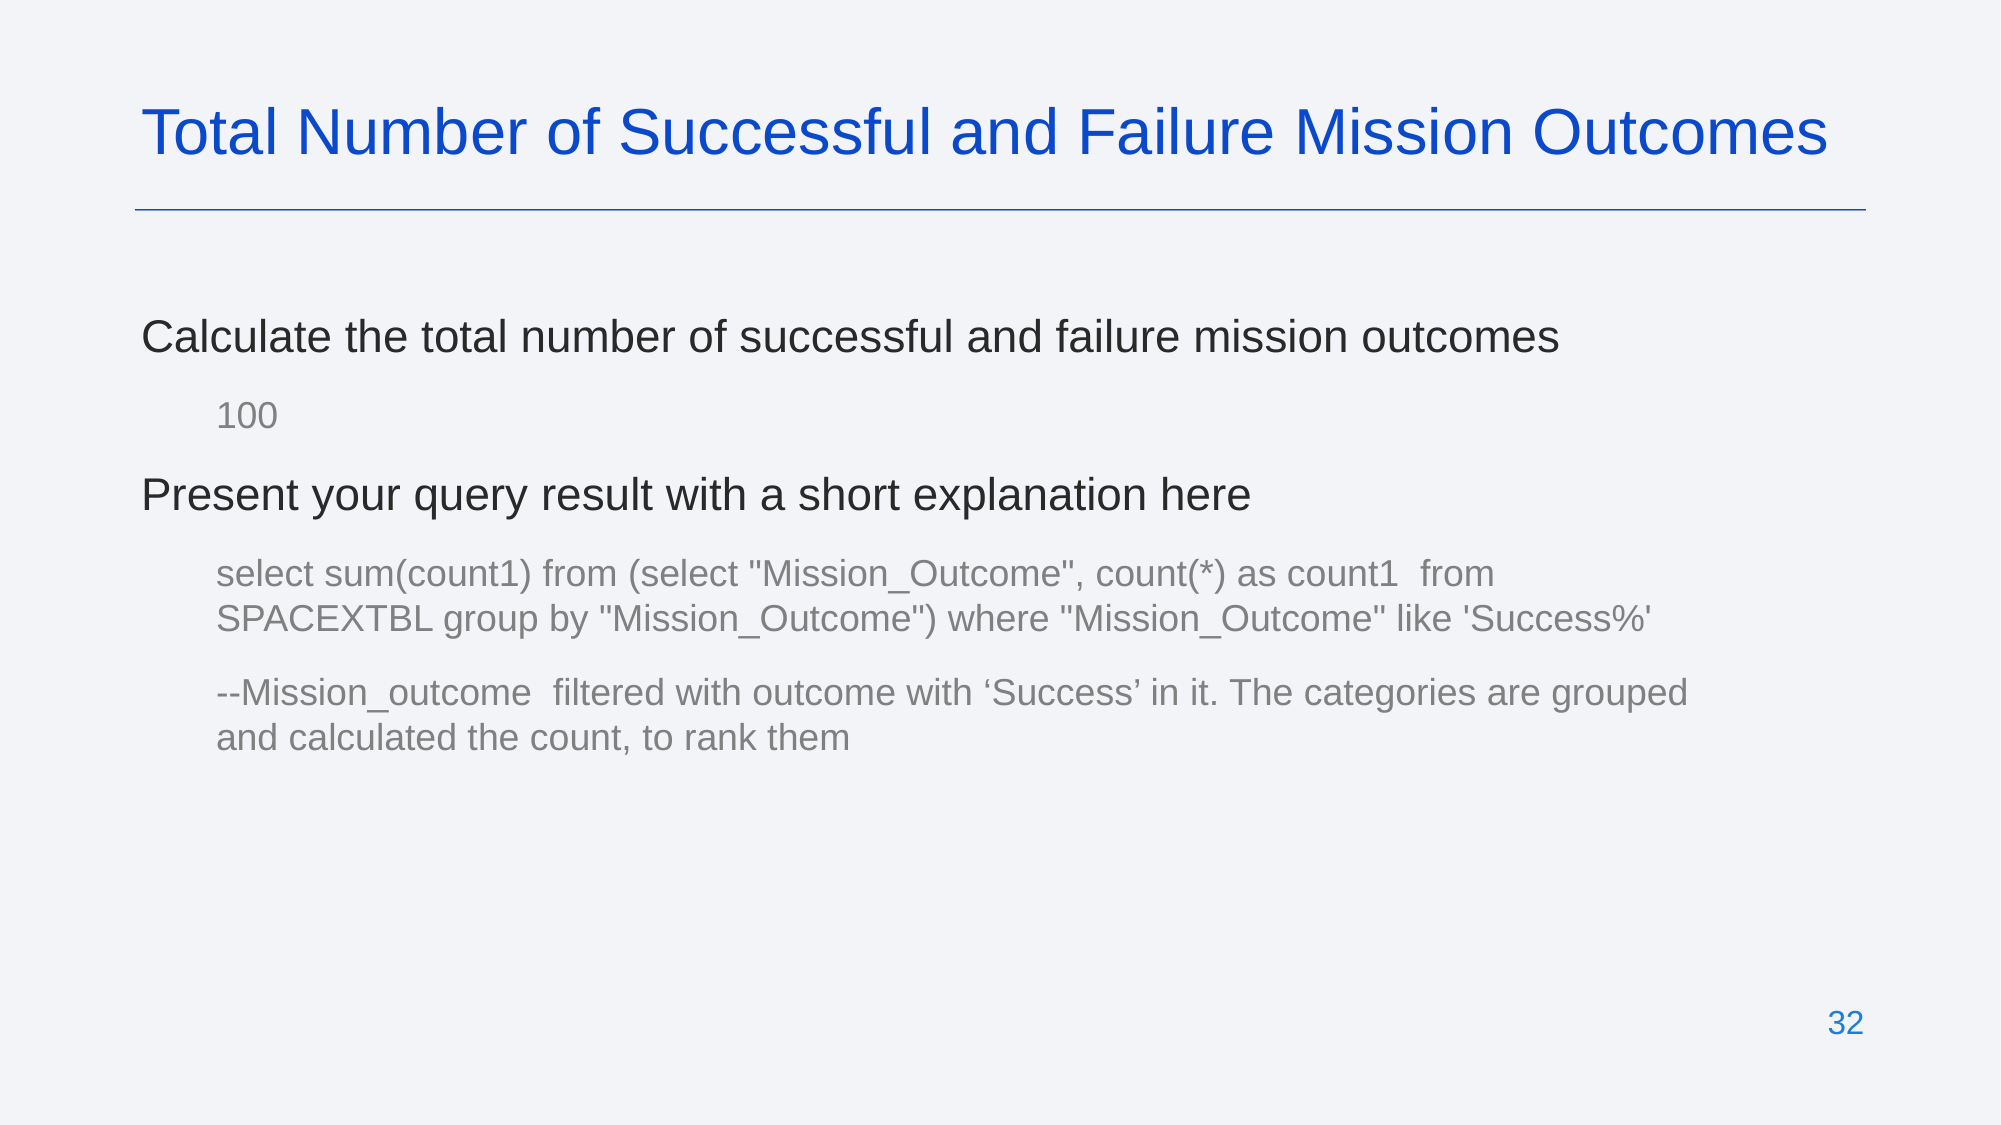

Total Number of Successful and Failure Mission Outcomes
Calculate the total number of successful and failure mission outcomes
100
Present your query result with a short explanation here
select sum(count1) from (select "Mission_Outcome", count(*) as count1  from SPACEXTBL group by "Mission_Outcome") where "Mission_Outcome" like 'Success%'
--Mission_outcome  filtered with outcome with ‘Success’ in it. The categories are grouped and calculated the count, to rank them
32